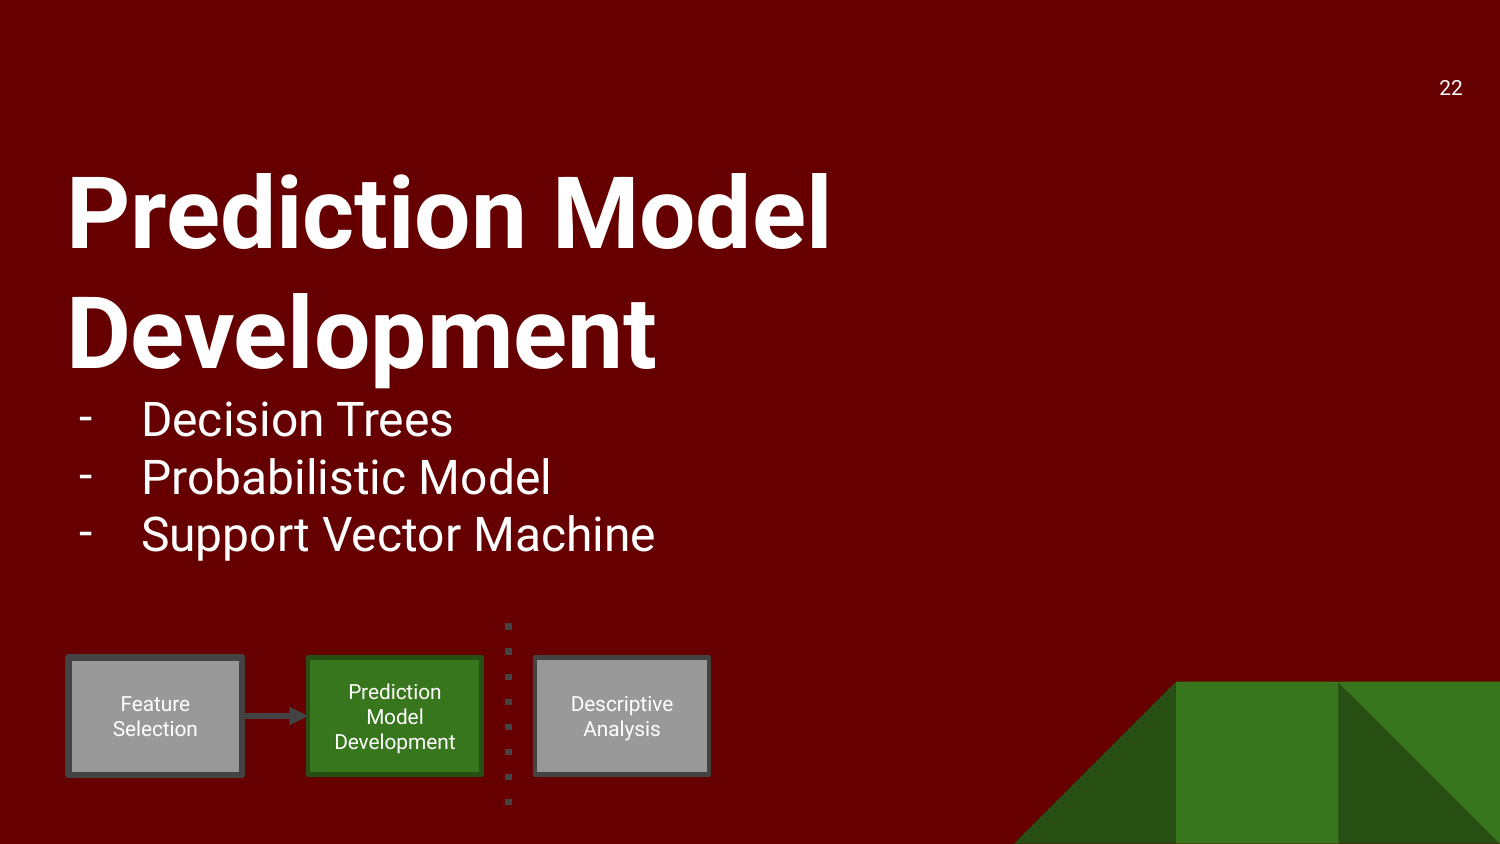

22
# Prediction Model Development
Decision Trees
Probabilistic Model
Support Vector Machine
Prediction Model Development
Descriptive Analysis
Feature Selection